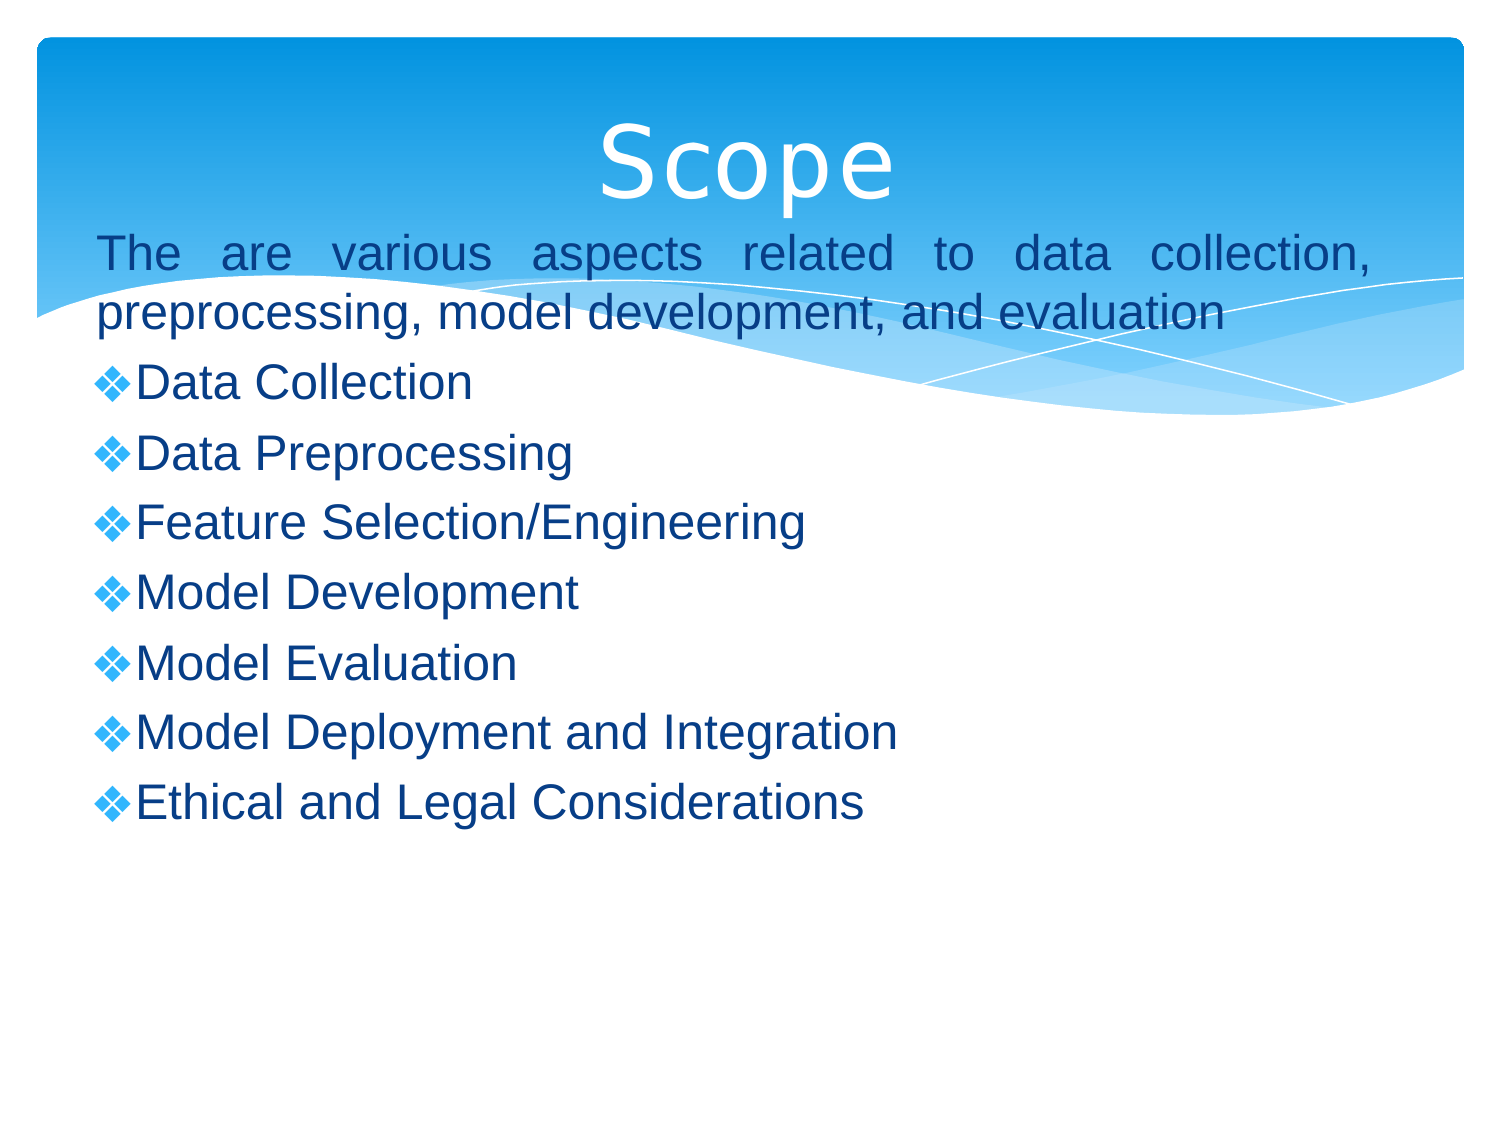

# Scope
The are various aspects related to data collection, preprocessing, model development, and evaluation
Data Collection
Data Preprocessing
Feature Selection/Engineering
Model Development
Model Evaluation
Model Deployment and Integration
Ethical and Legal Considerations